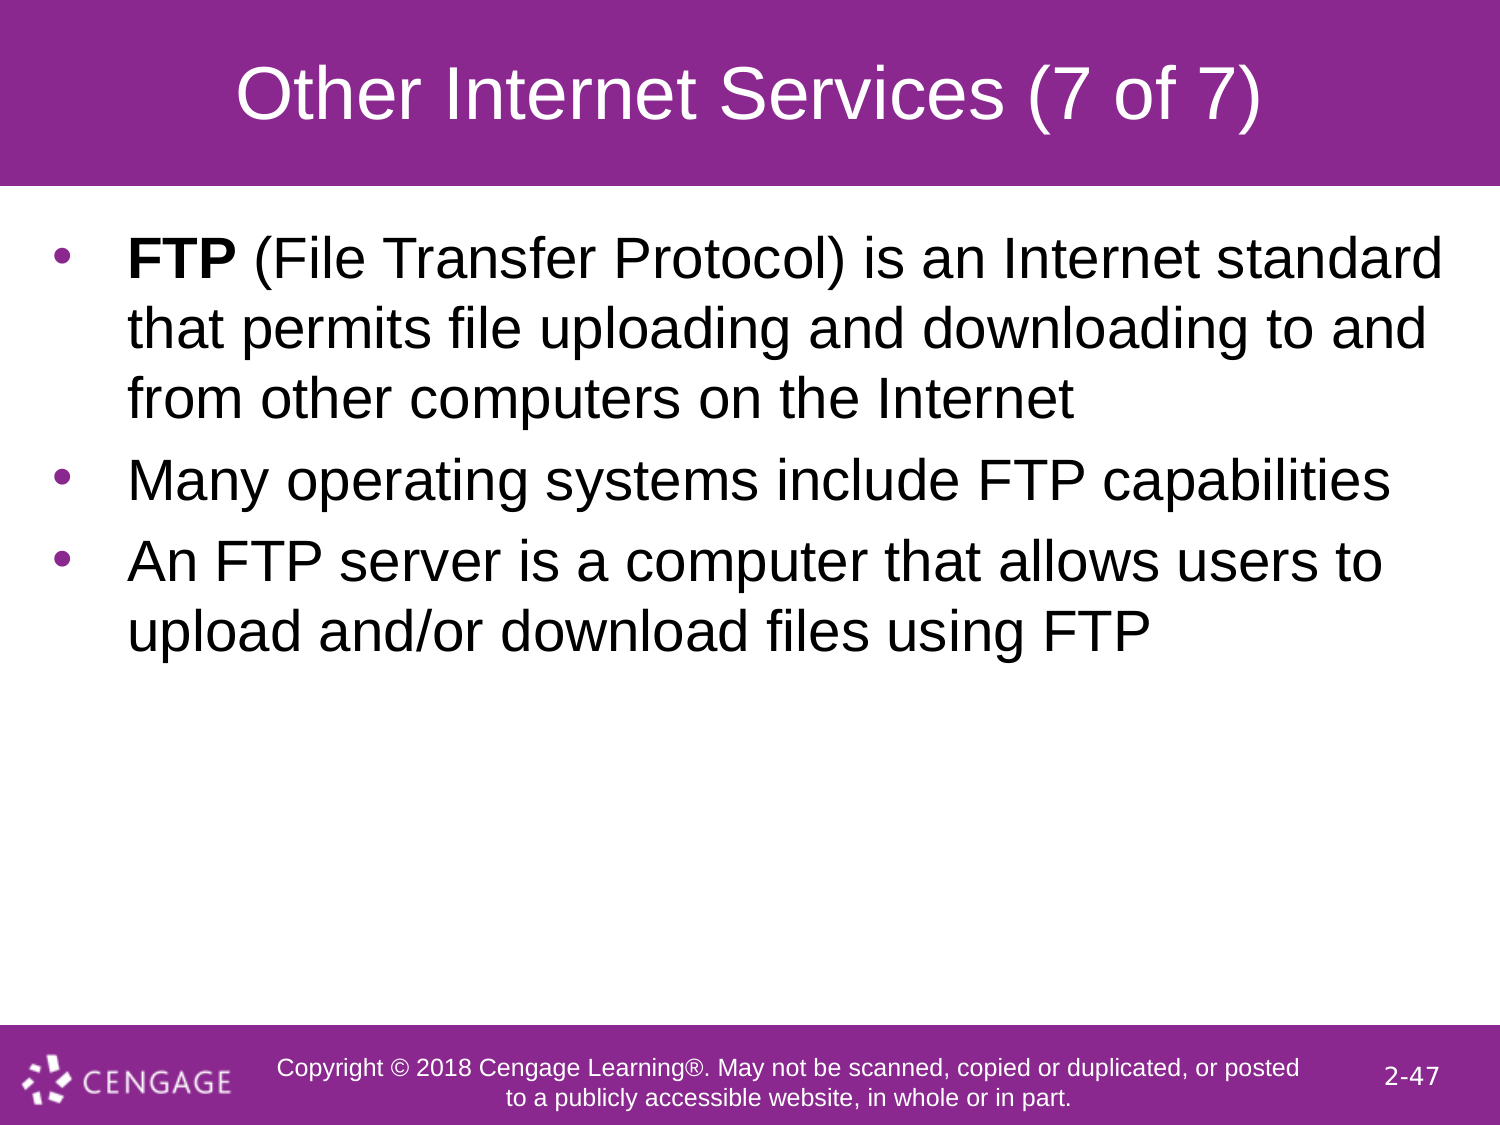

# Other Internet Services (7 of 7)
FTP (File Transfer Protocol) is an Internet standard that permits file uploading and downloading to and from other computers on the Internet
Many operating systems include FTP capabilities
An FTP server is a computer that allows users to upload and/or download files using FTP